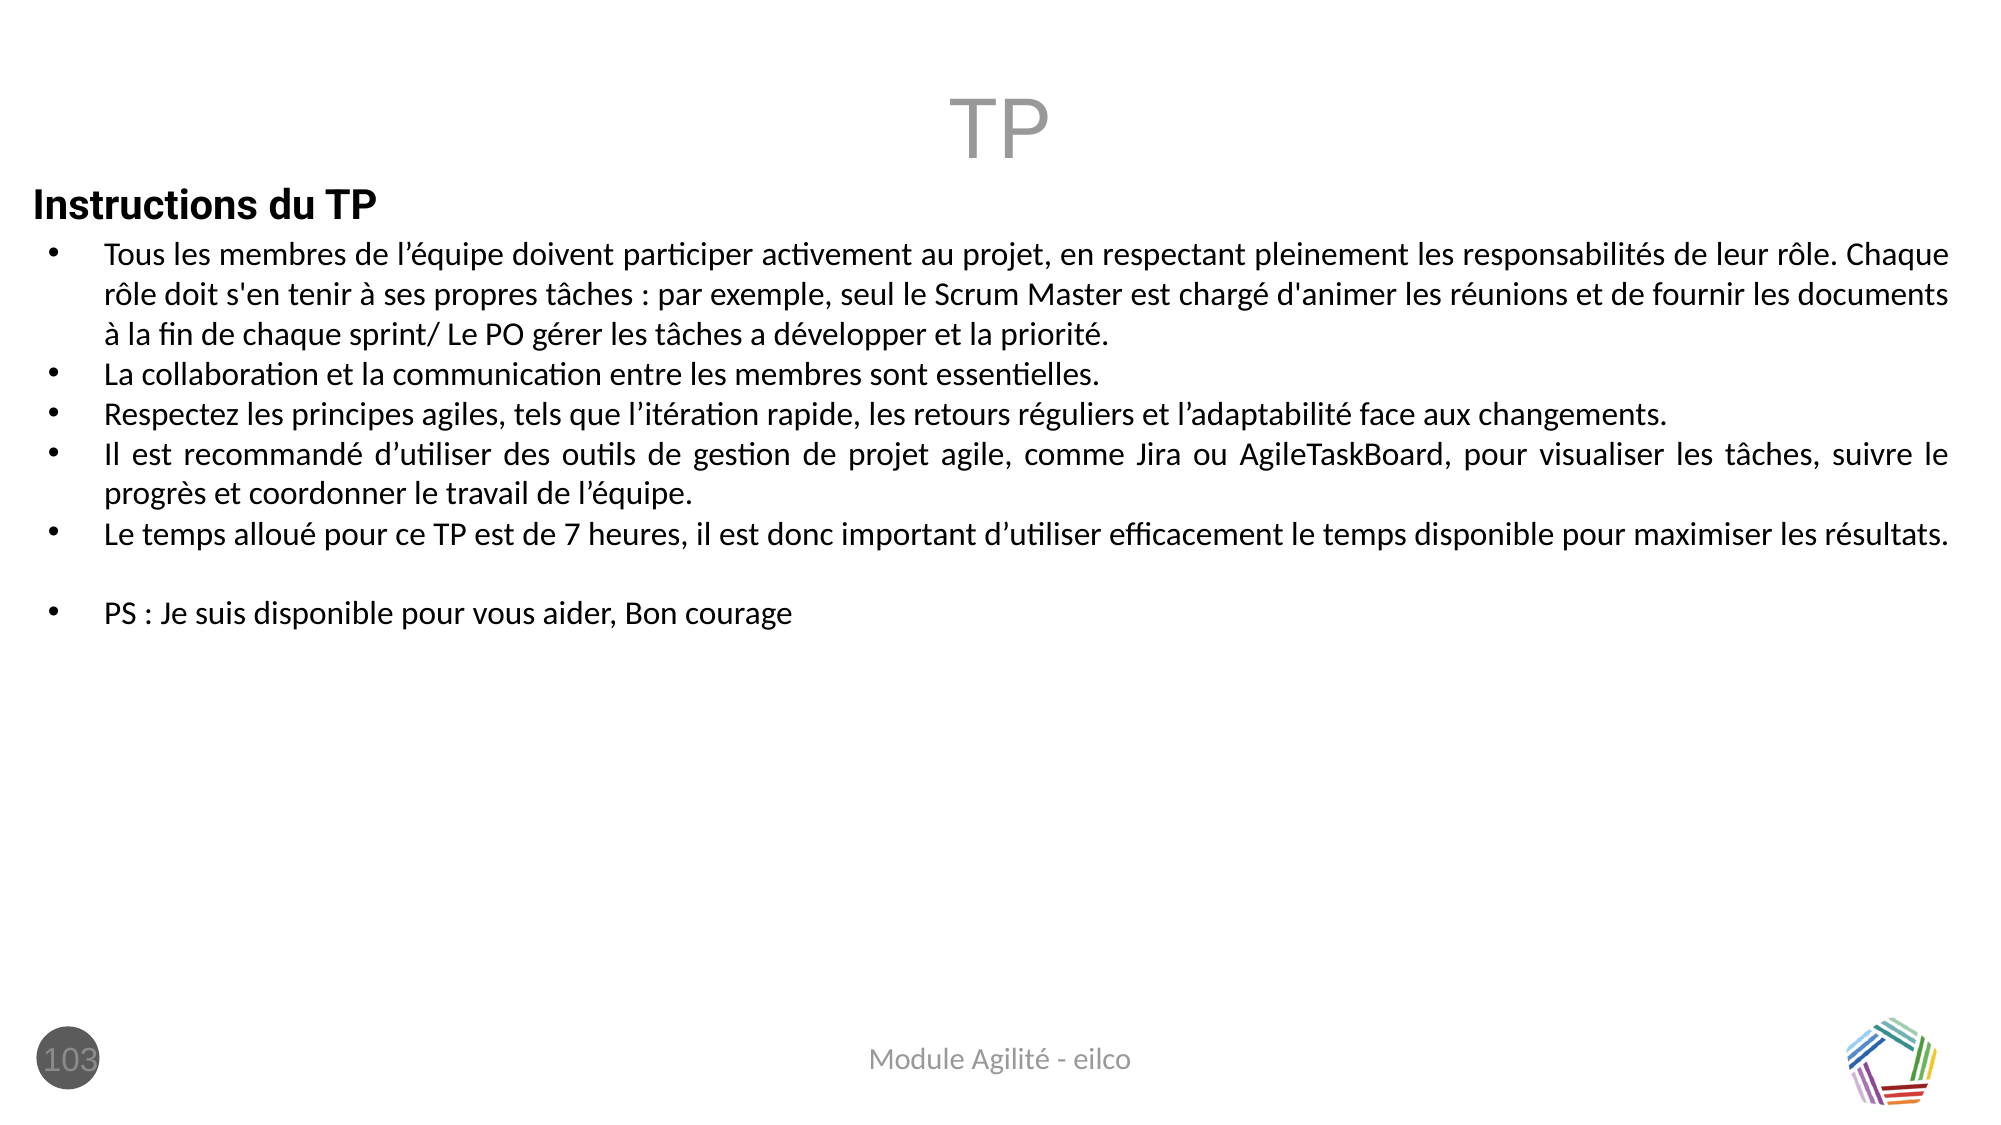

# TP
Instructions du TP
Tous les membres de l’équipe doivent participer activement au projet, en respectant pleinement les responsabilités de leur rôle. Chaque rôle doit s'en tenir à ses propres tâches : par exemple, seul le Scrum Master est chargé d'animer les réunions et de fournir les documents à la fin de chaque sprint/ Le PO gérer les tâches a développer et la priorité.
La collaboration et la communication entre les membres sont essentielles.
Respectez les principes agiles, tels que l’itération rapide, les retours réguliers et l’adaptabilité face aux changements.
Il est recommandé d’utiliser des outils de gestion de projet agile, comme Jira ou AgileTaskBoard, pour visualiser les tâches, suivre le progrès et coordonner le travail de l’équipe.
Le temps alloué pour ce TP est de 7 heures, il est donc important d’utiliser efficacement le temps disponible pour maximiser les résultats.

PS : Je suis disponible pour vous aider, Bon courage
103